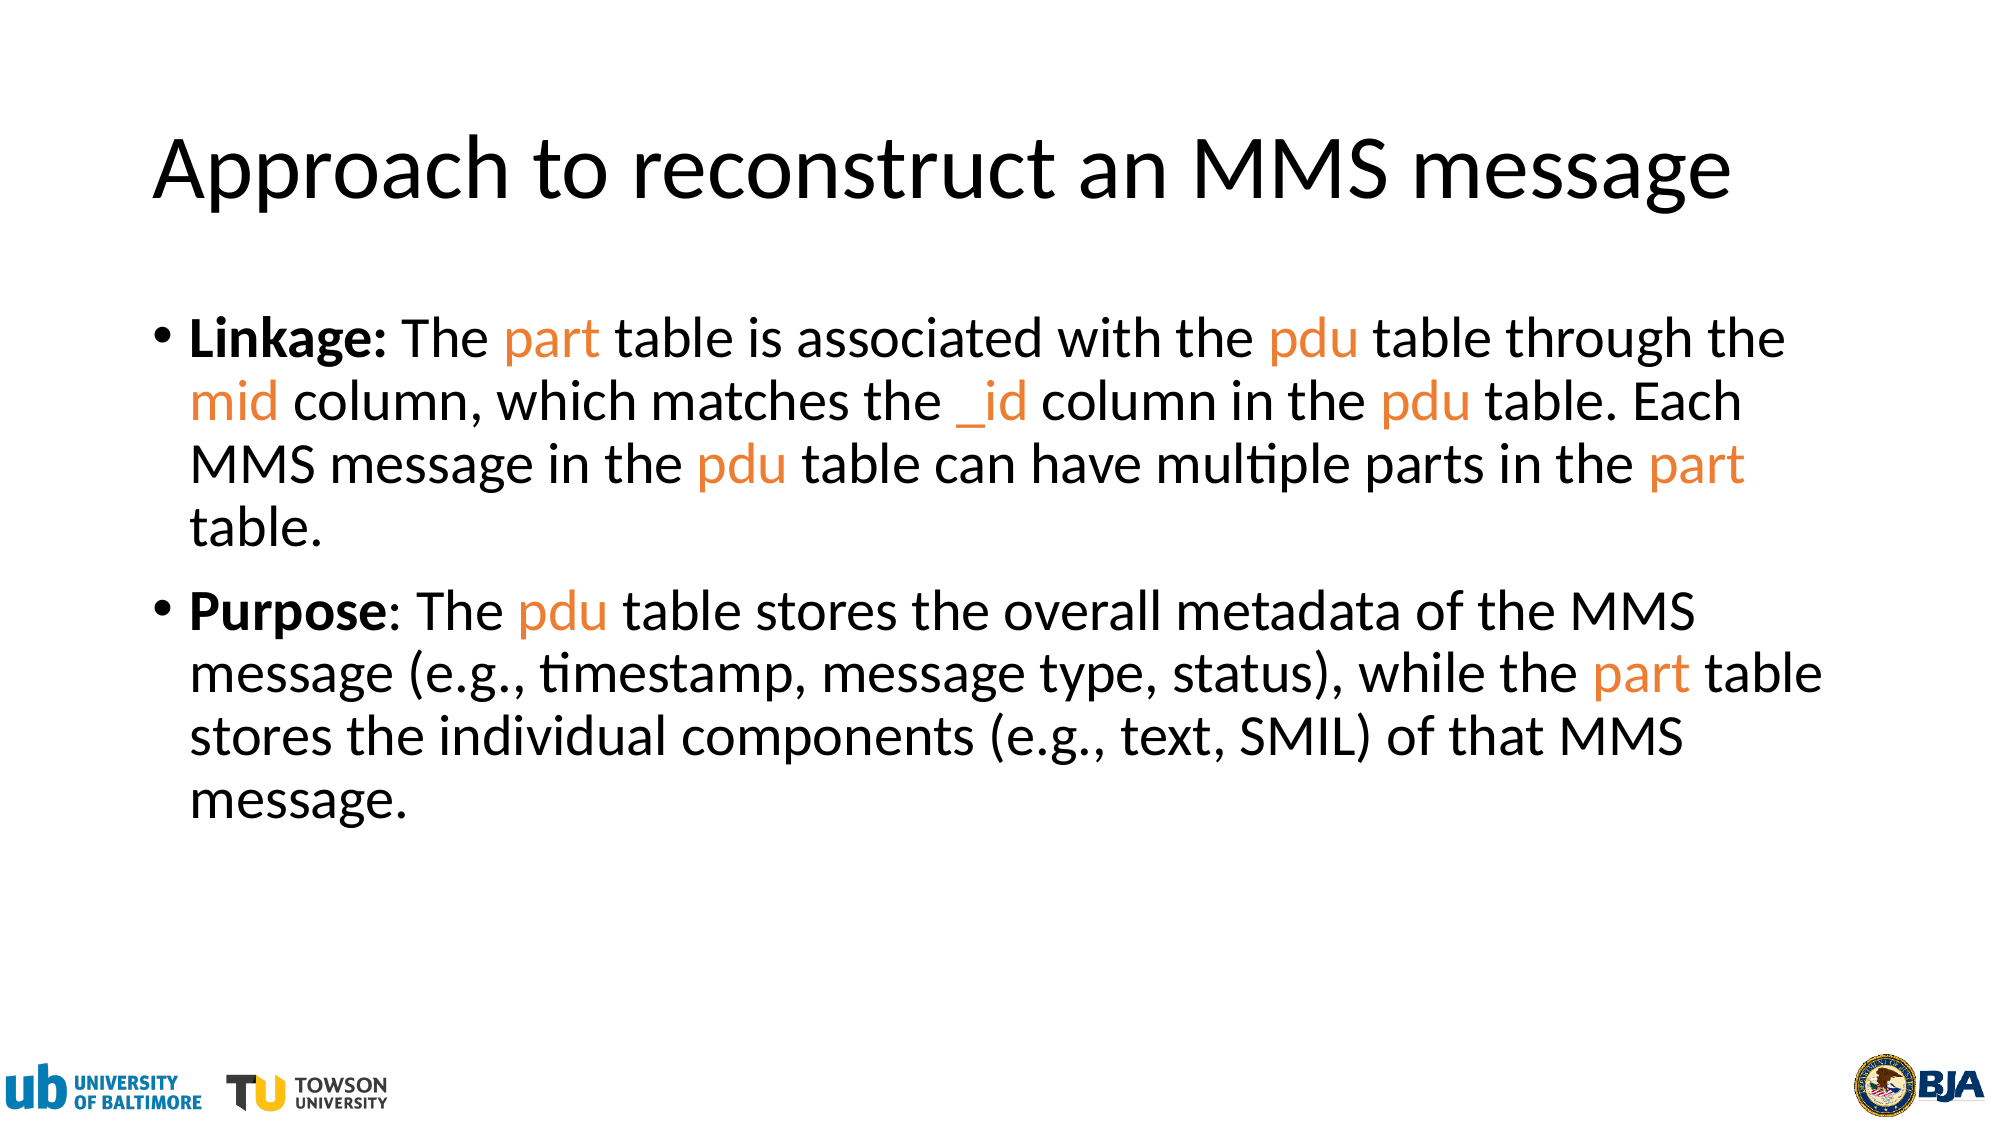

# Approach to reconstruct an MMS message
Linkage: The part table is associated with the pdu table through the mid column, which matches the _id column in the pdu table. Each MMS message in the pdu table can have multiple parts in the part table.
Purpose: The pdu table stores the overall metadata of the MMS message (e.g., timestamp, message type, status), while the part table stores the individual components (e.g., text, SMIL) of that MMS message.